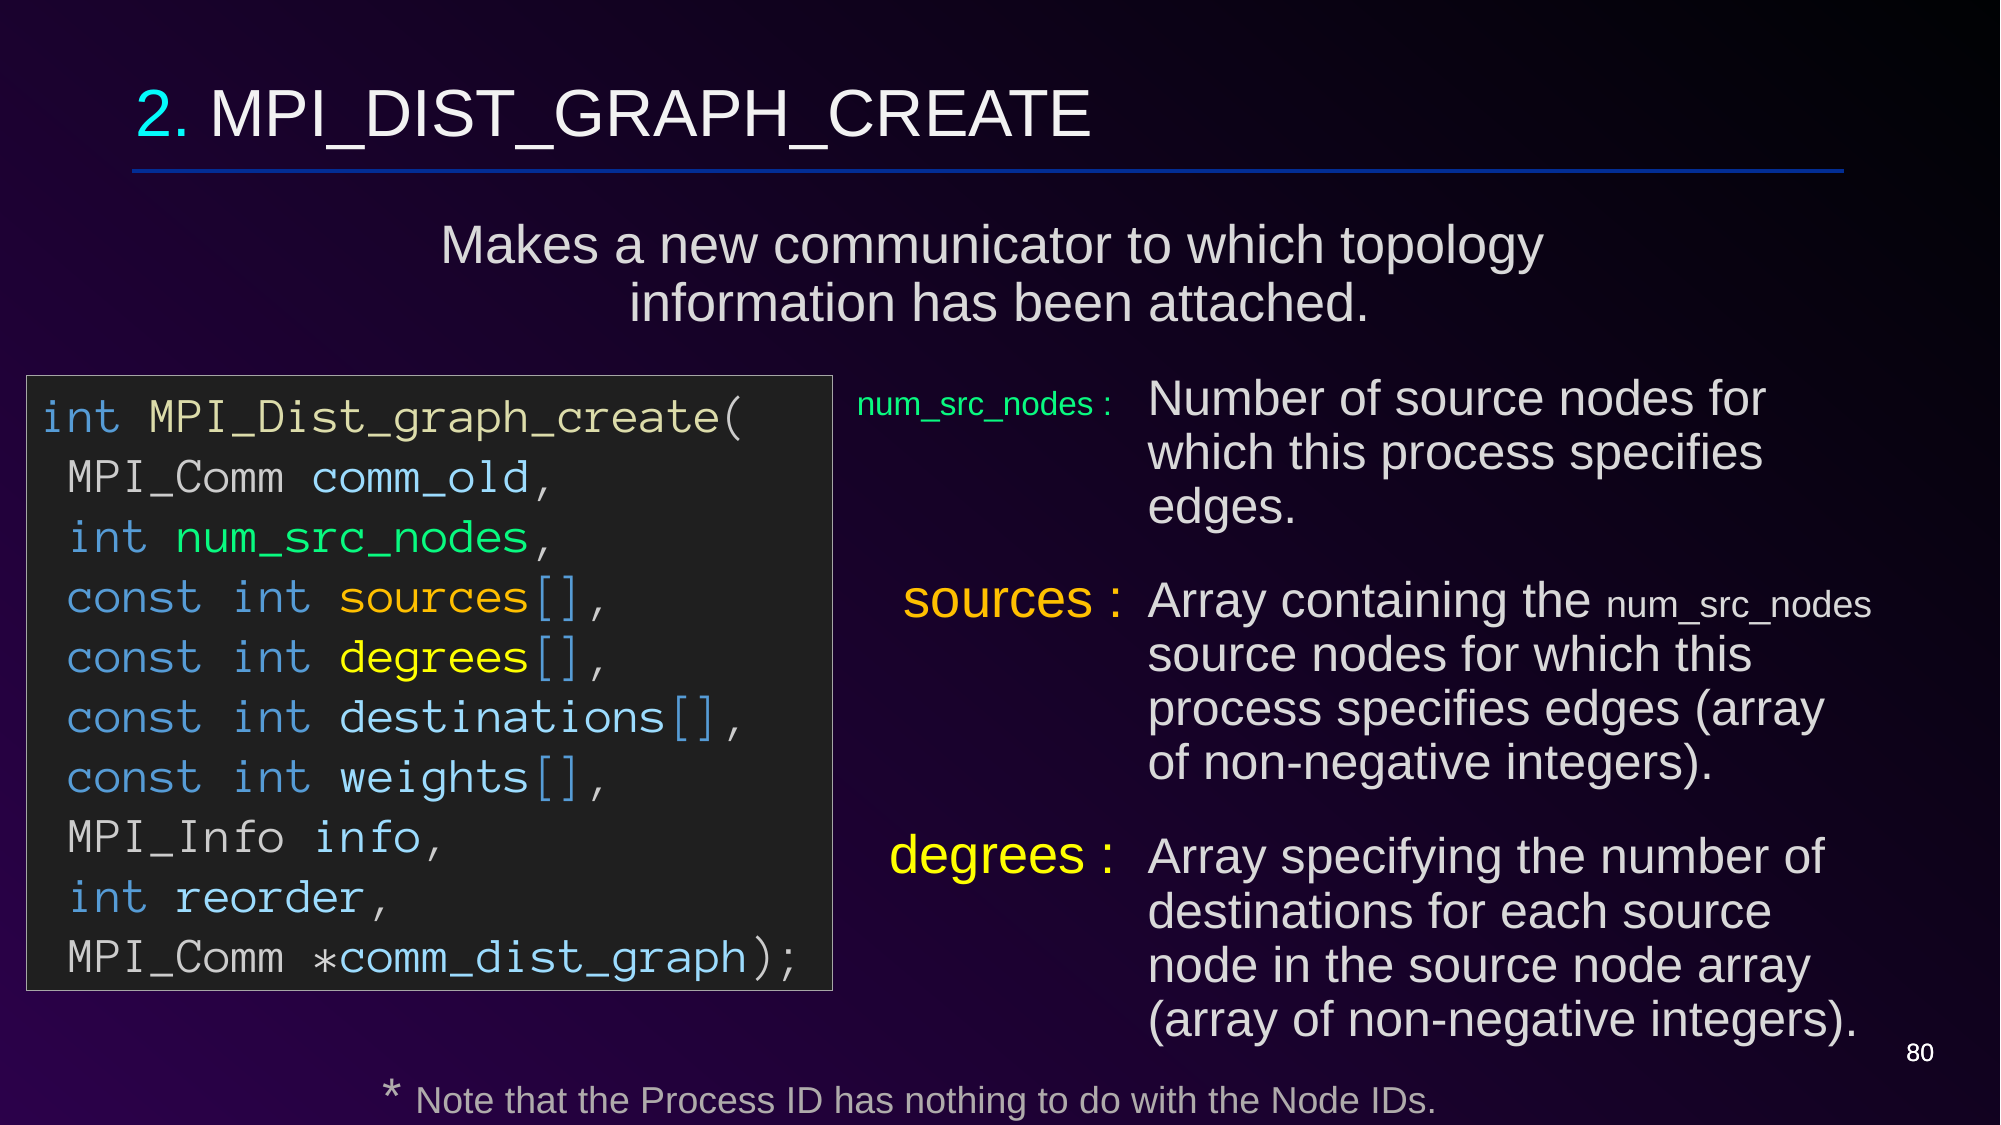

# 2. MPI_Dist_graph_create

Makes a new communicator to which topology
information has been attached.
 num_src_nodes : 	Number of source nodes for
		which this process specifies
		edges.

    sources : 	Array containing the num_src_nodes
 		source nodes for which this
 		process specifies edges (array
		of non-negative integers).

   degrees :	Array specifying the number of
	 	destinations for each source
 		node in the source node array
		(array of non-negative integers).
int MPI_Dist_graph_create(
 MPI_Comm comm_old,
 int num_src_nodes,
 const int sources[],
 const int degrees[],
 const int destinations[],
 const int weights[],
 MPI_Info info,
 int reorder,
 MPI_Comm *comm_dist_graph);
80
80
* Note that the Process ID has nothing to do with the Node IDs.